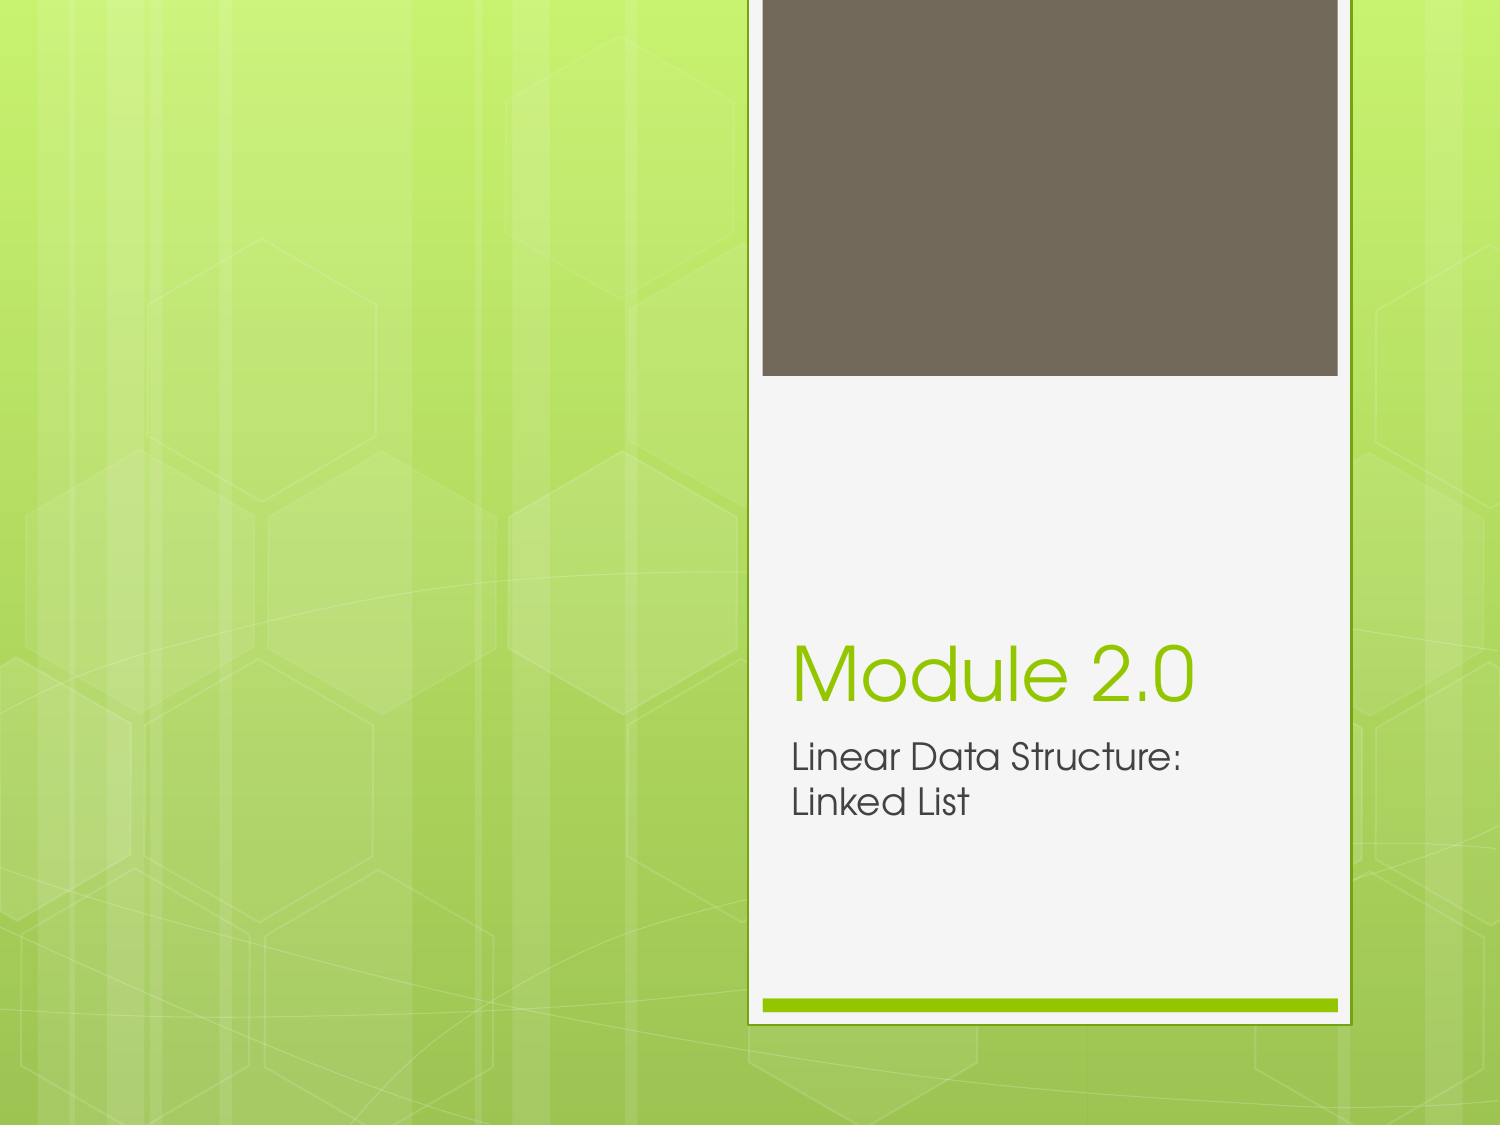

# Module 2.0
Linear Data Structure: Linked List